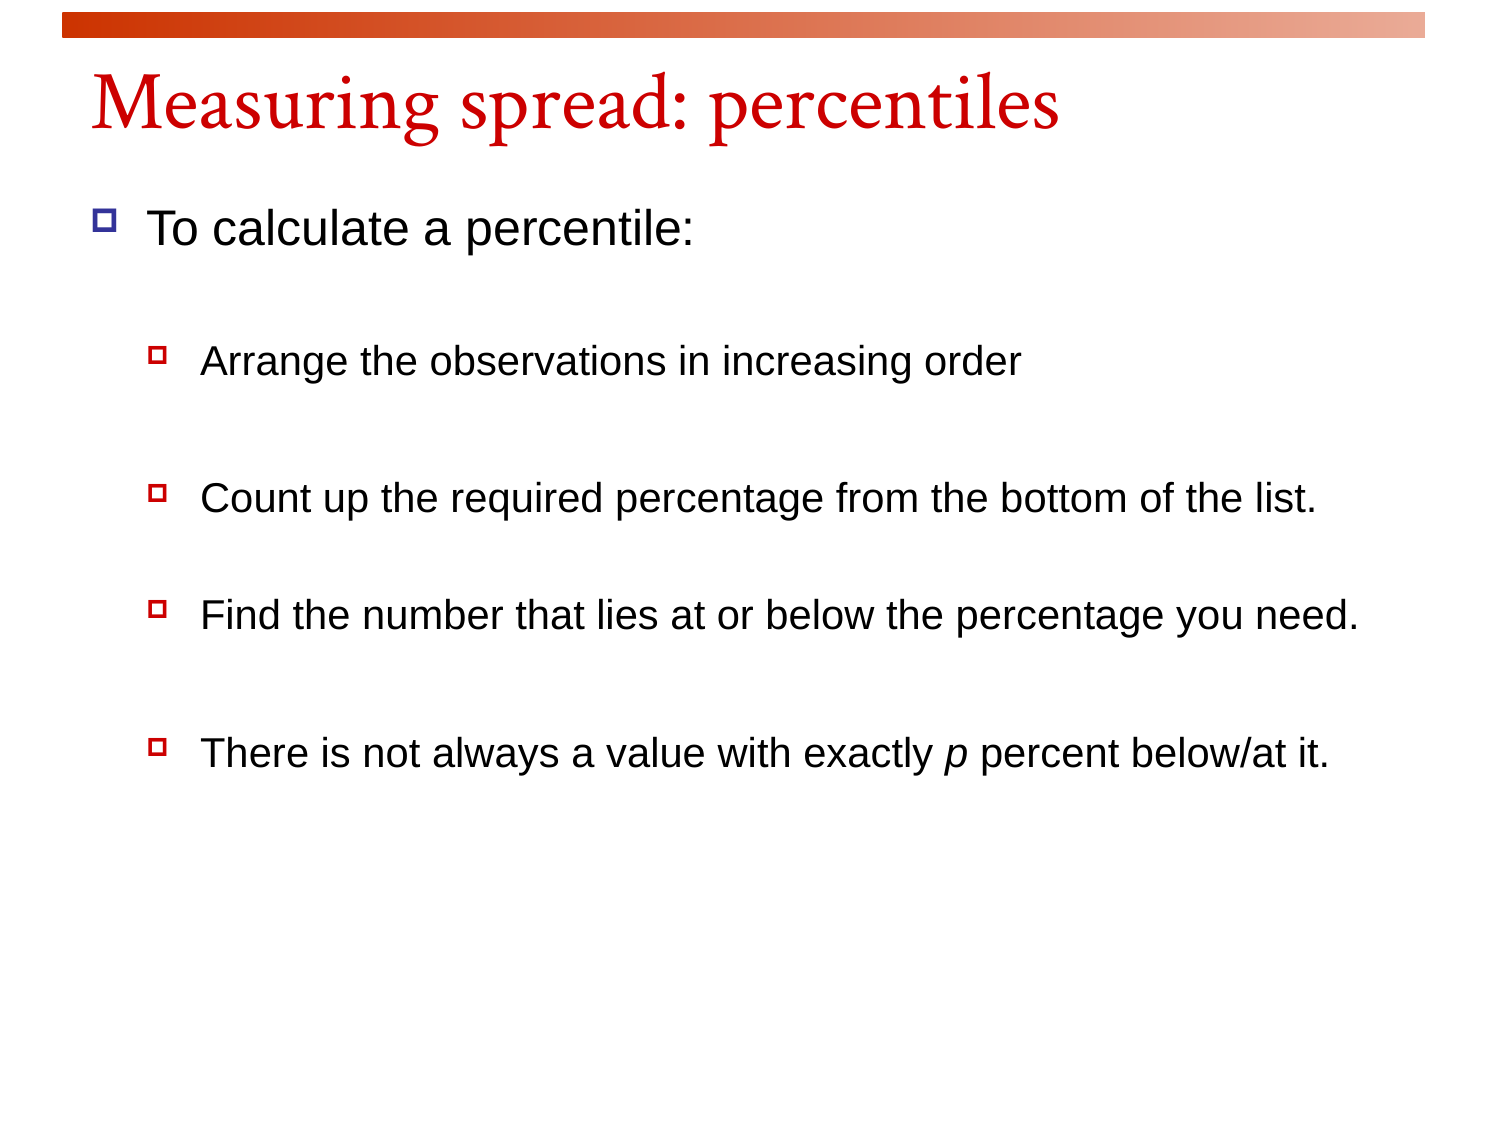

Measuring spread: percentiles
To calculate a percentile:

Arrange the observations in increasing order

Count up the required percentage from the bottom of the list.

Find the number that lies at or below the percentage you need.

There is not always a value with exactly p percent below/at it.